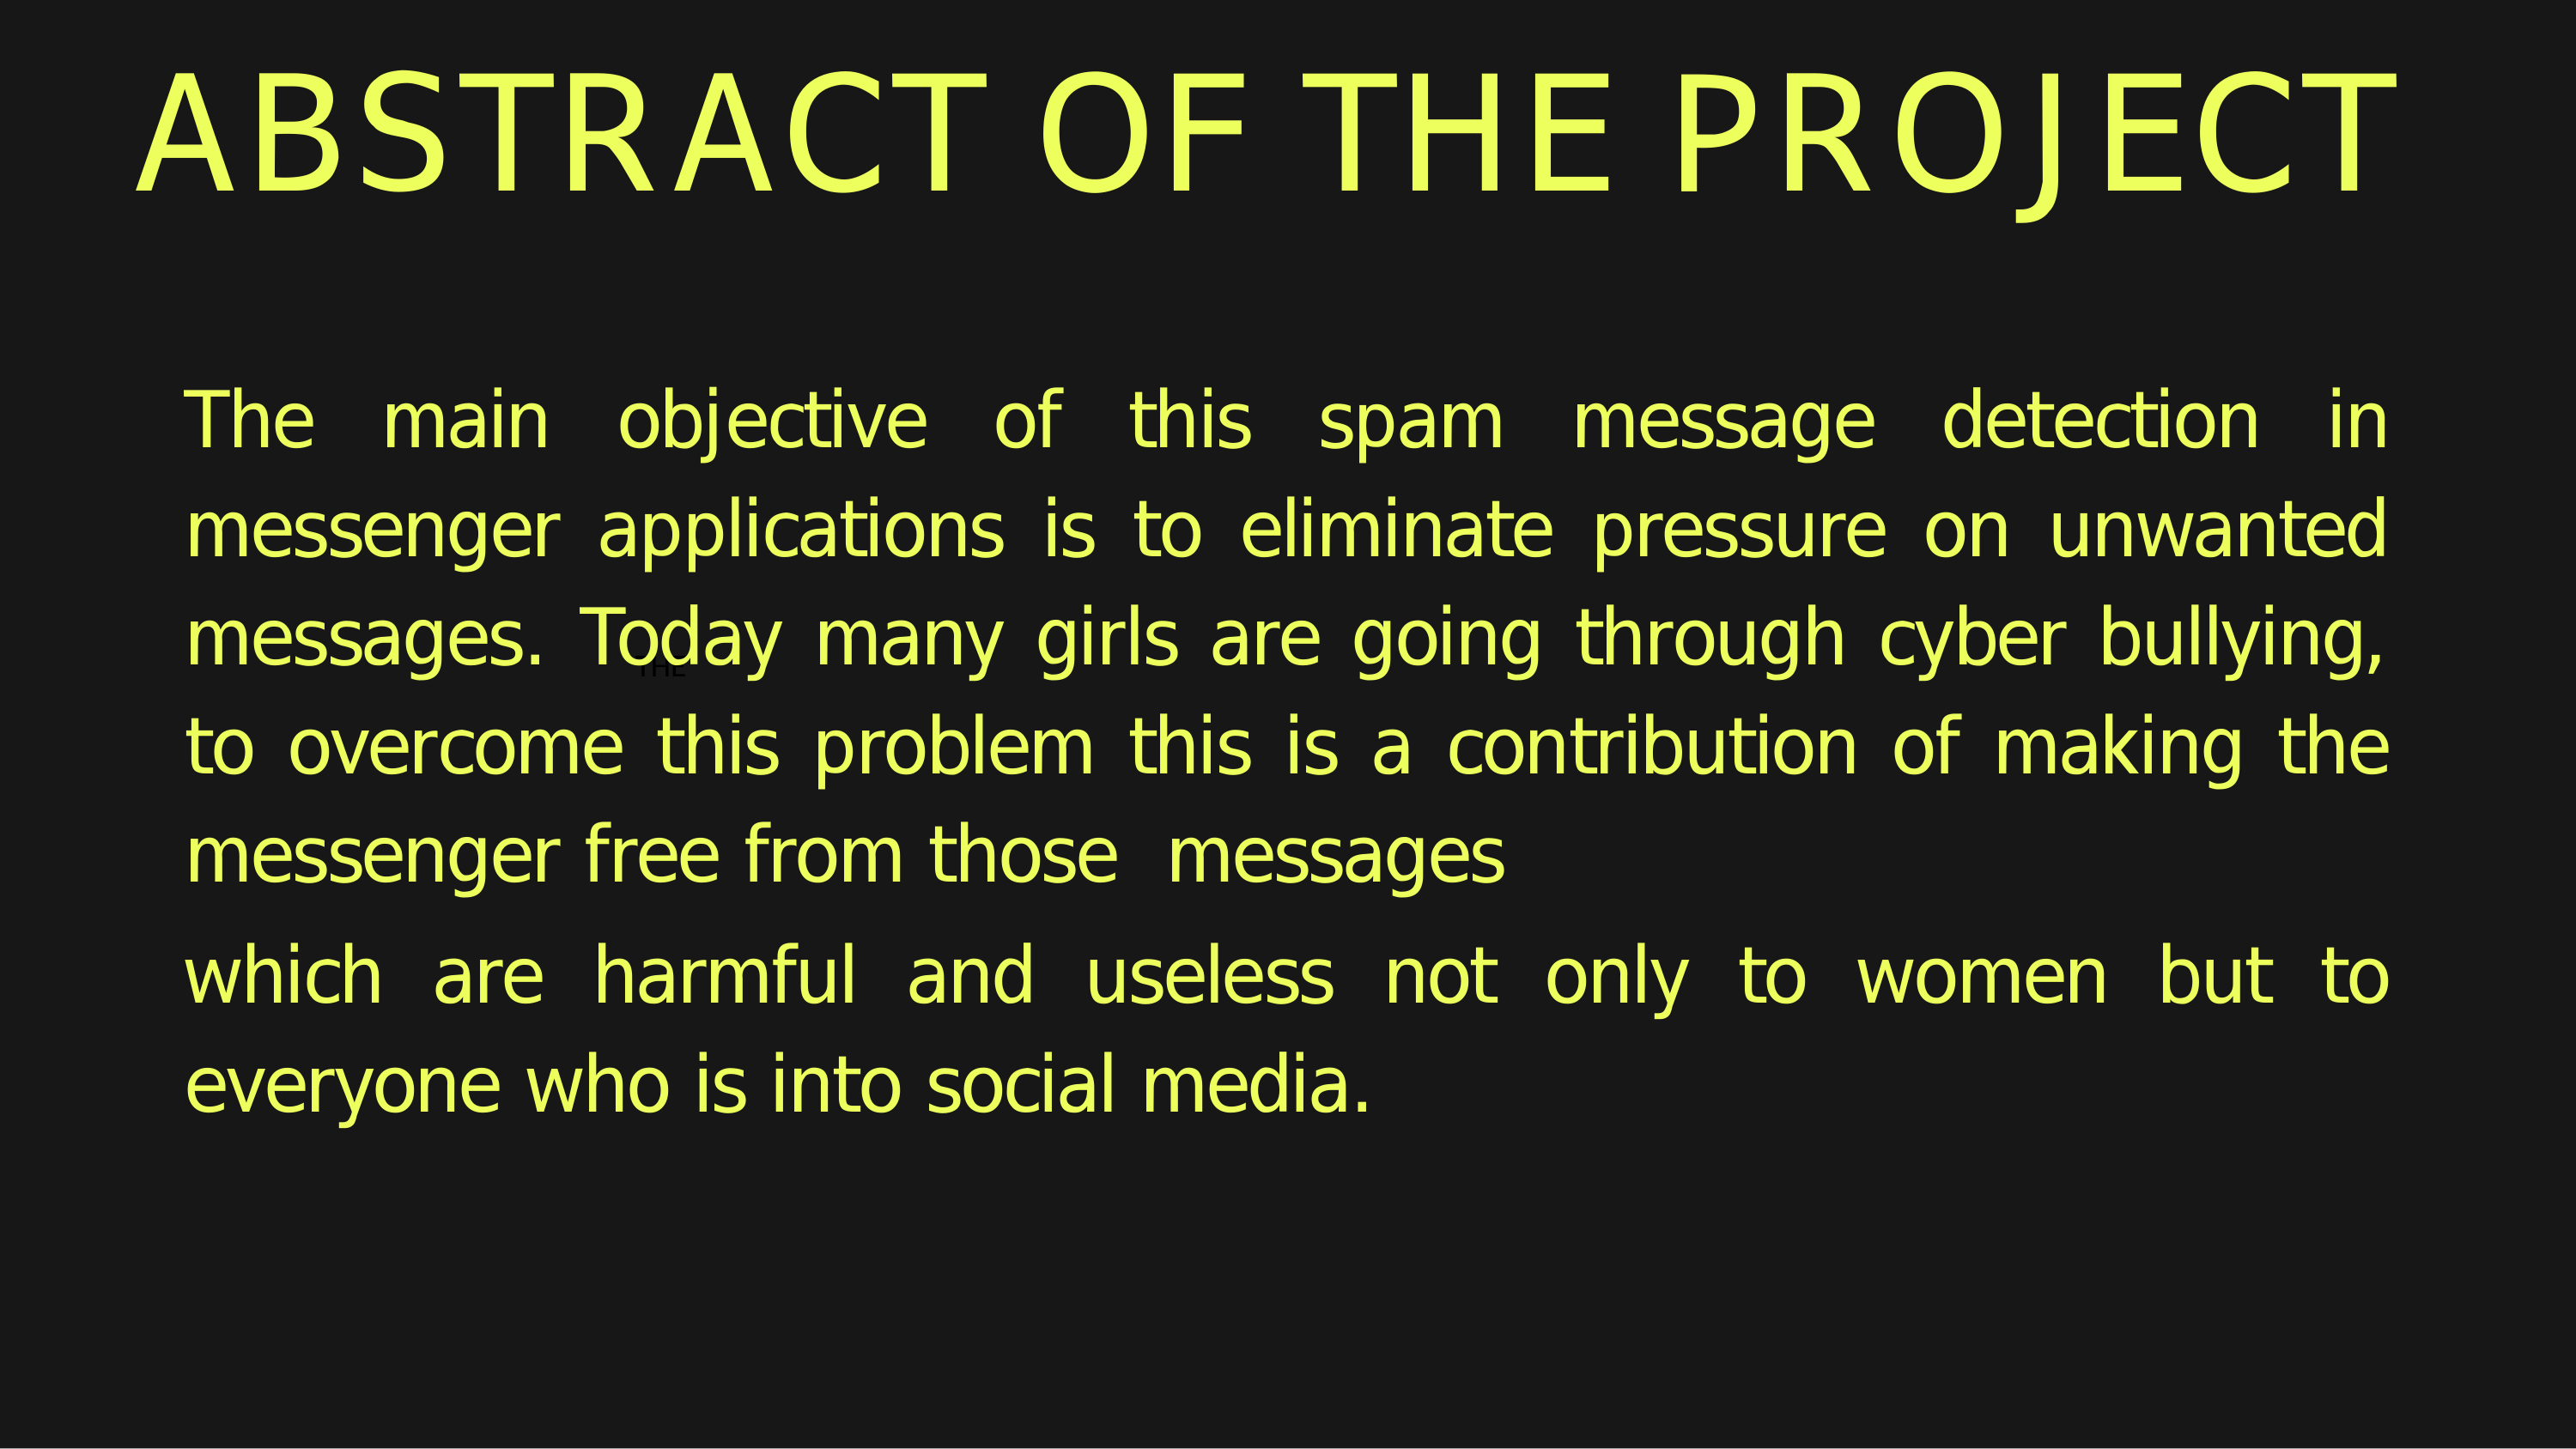

# ABSTRACT OF THE PROJECT
The main objective of this spam message detection in messenger applications is to eliminate pressure on unwanted messages. Today many girls are going through cyber bullying, to overcome this problem this is a contribution of making the messenger free from those  messages
which are harmful and useless not only to women but to everyone who is into social media.
THE